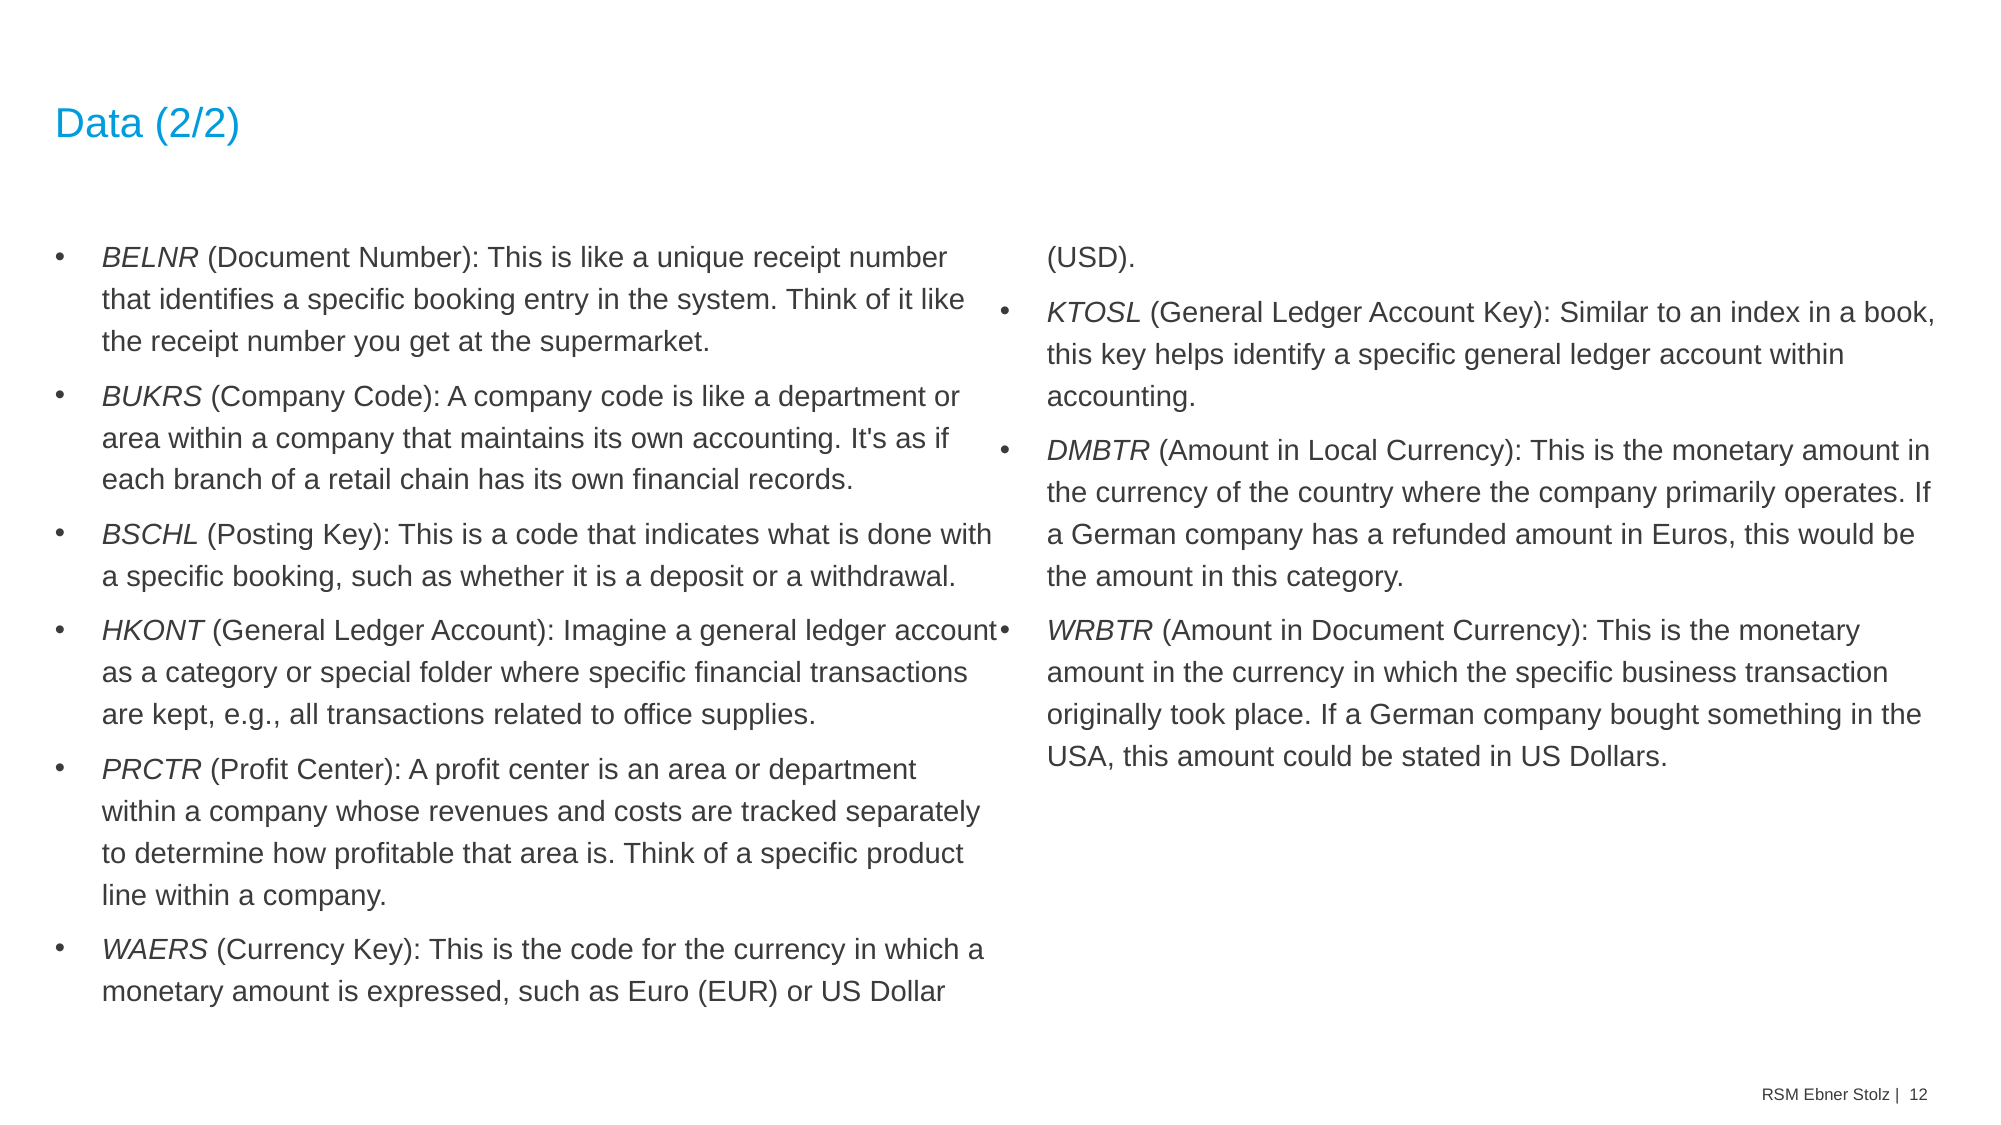

# Data (2/2)
BELNR (Document Number): This is like a unique receipt number that identifies a specific booking entry in the system. Think of it like the receipt number you get at the supermarket.
BUKRS (Company Code): A company code is like a department or area within a company that maintains its own accounting. It's as if each branch of a retail chain has its own financial records.
BSCHL (Posting Key): This is a code that indicates what is done with a specific booking, such as whether it is a deposit or a withdrawal.
HKONT (General Ledger Account): Imagine a general ledger account as a category or special folder where specific financial transactions are kept, e.g., all transactions related to office supplies.
PRCTR (Profit Center): A profit center is an area or department within a company whose revenues and costs are tracked separately to determine how profitable that area is. Think of a specific product line within a company.
WAERS (Currency Key): This is the code for the currency in which a monetary amount is expressed, such as Euro (EUR) or US Dollar (USD).
KTOSL (General Ledger Account Key): Similar to an index in a book, this key helps identify a specific general ledger account within accounting.
DMBTR (Amount in Local Currency): This is the monetary amount in the currency of the country where the company primarily operates. If a German company has a refunded amount in Euros, this would be the amount in this category.
WRBTR (Amount in Document Currency): This is the monetary amount in the currency in which the specific business transaction originally took place. If a German company bought something in the USA, this amount could be stated in US Dollars.
RSM Ebner Stolz |
12